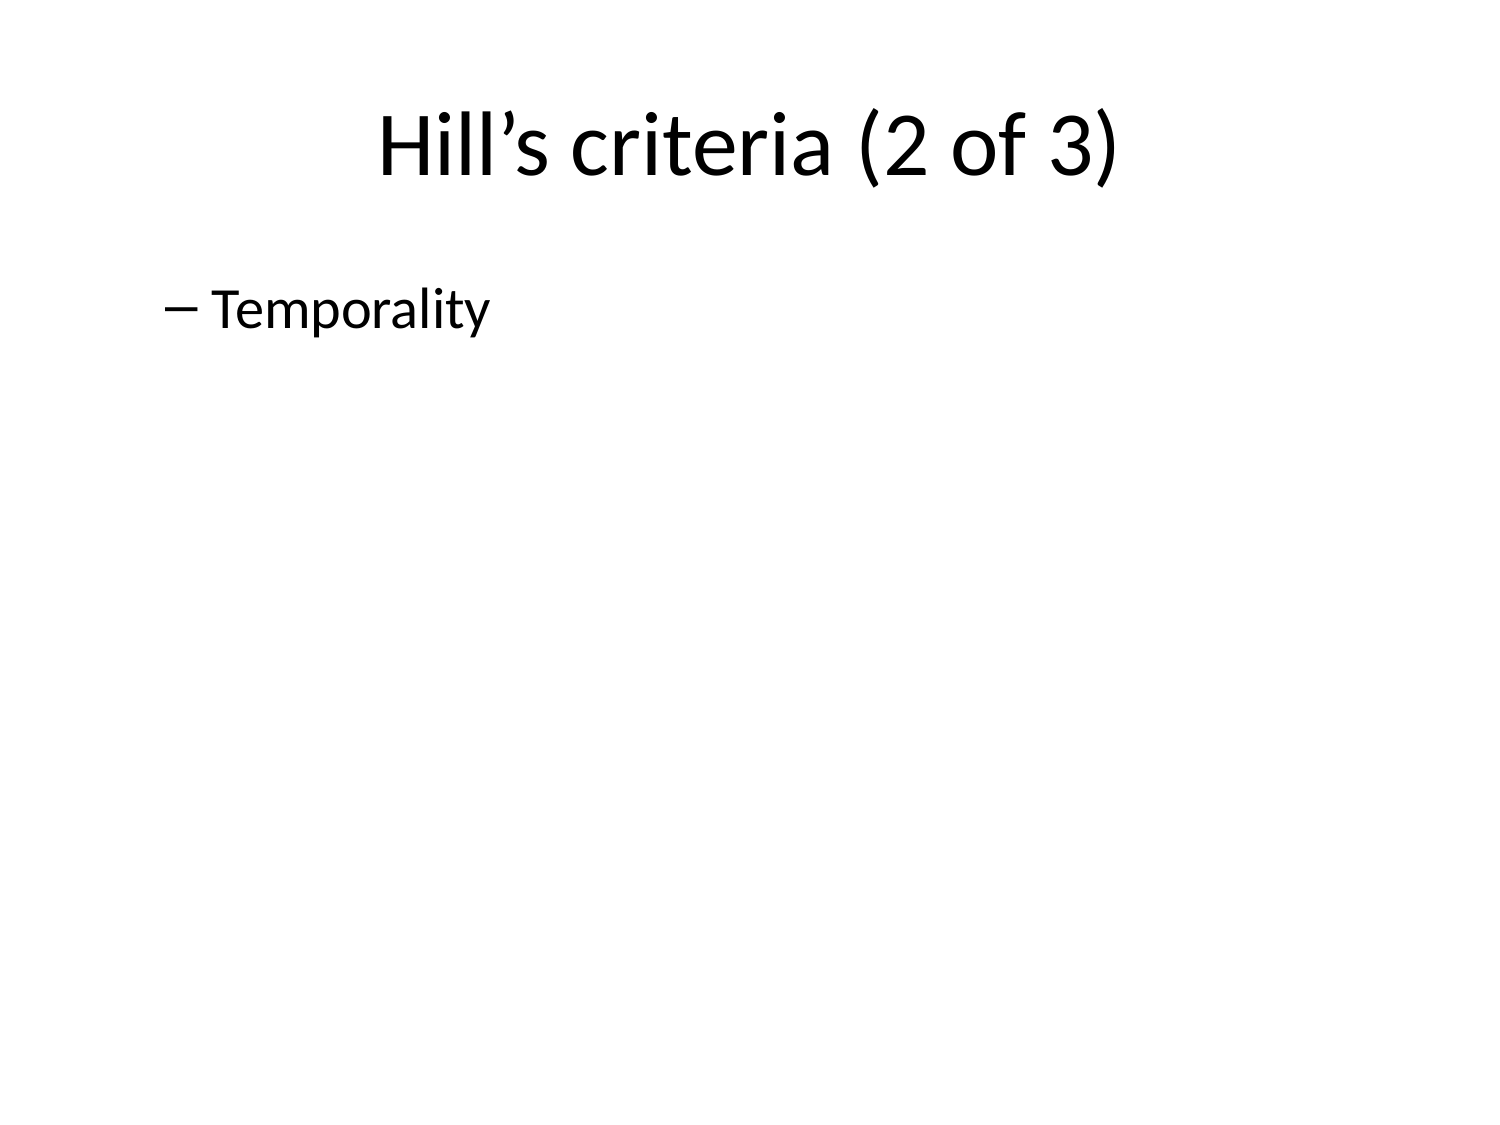

# Hill’s criteria (2 of 3)
Temporality